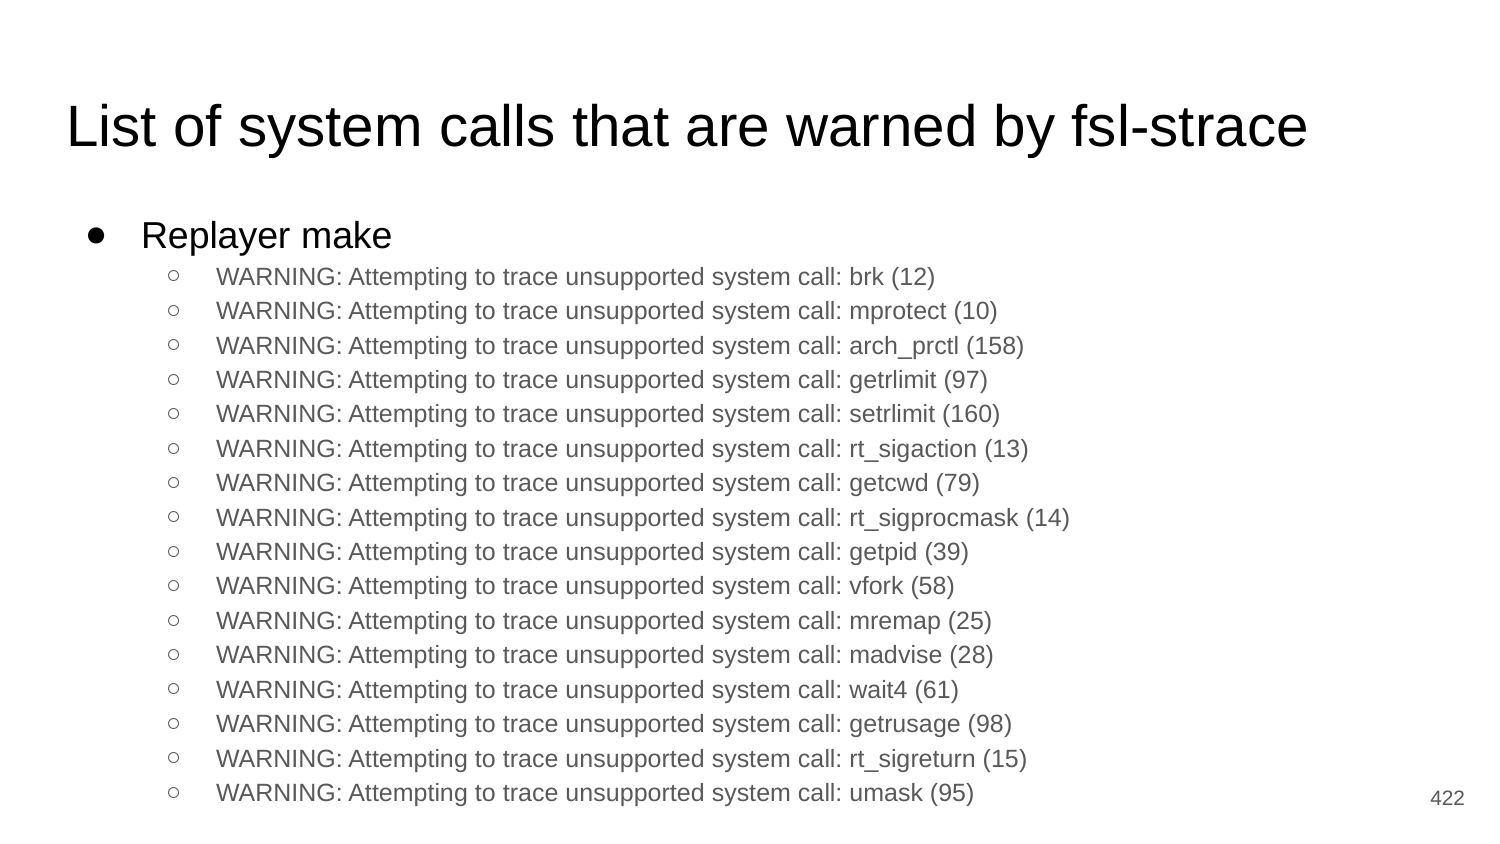

# List of system calls that are warned by fsl-strace
Replayer make
WARNING: Attempting to trace unsupported system call: brk (12)
WARNING: Attempting to trace unsupported system call: mprotect (10)
WARNING: Attempting to trace unsupported system call: arch_prctl (158)
WARNING: Attempting to trace unsupported system call: getrlimit (97)
WARNING: Attempting to trace unsupported system call: setrlimit (160)
WARNING: Attempting to trace unsupported system call: rt_sigaction (13)
WARNING: Attempting to trace unsupported system call: getcwd (79)
WARNING: Attempting to trace unsupported system call: rt_sigprocmask (14)
WARNING: Attempting to trace unsupported system call: getpid (39)
WARNING: Attempting to trace unsupported system call: vfork (58)
WARNING: Attempting to trace unsupported system call: mremap (25)
WARNING: Attempting to trace unsupported system call: madvise (28)
WARNING: Attempting to trace unsupported system call: wait4 (61)
WARNING: Attempting to trace unsupported system call: getrusage (98)
WARNING: Attempting to trace unsupported system call: rt_sigreturn (15)
WARNING: Attempting to trace unsupported system call: umask (95)
422